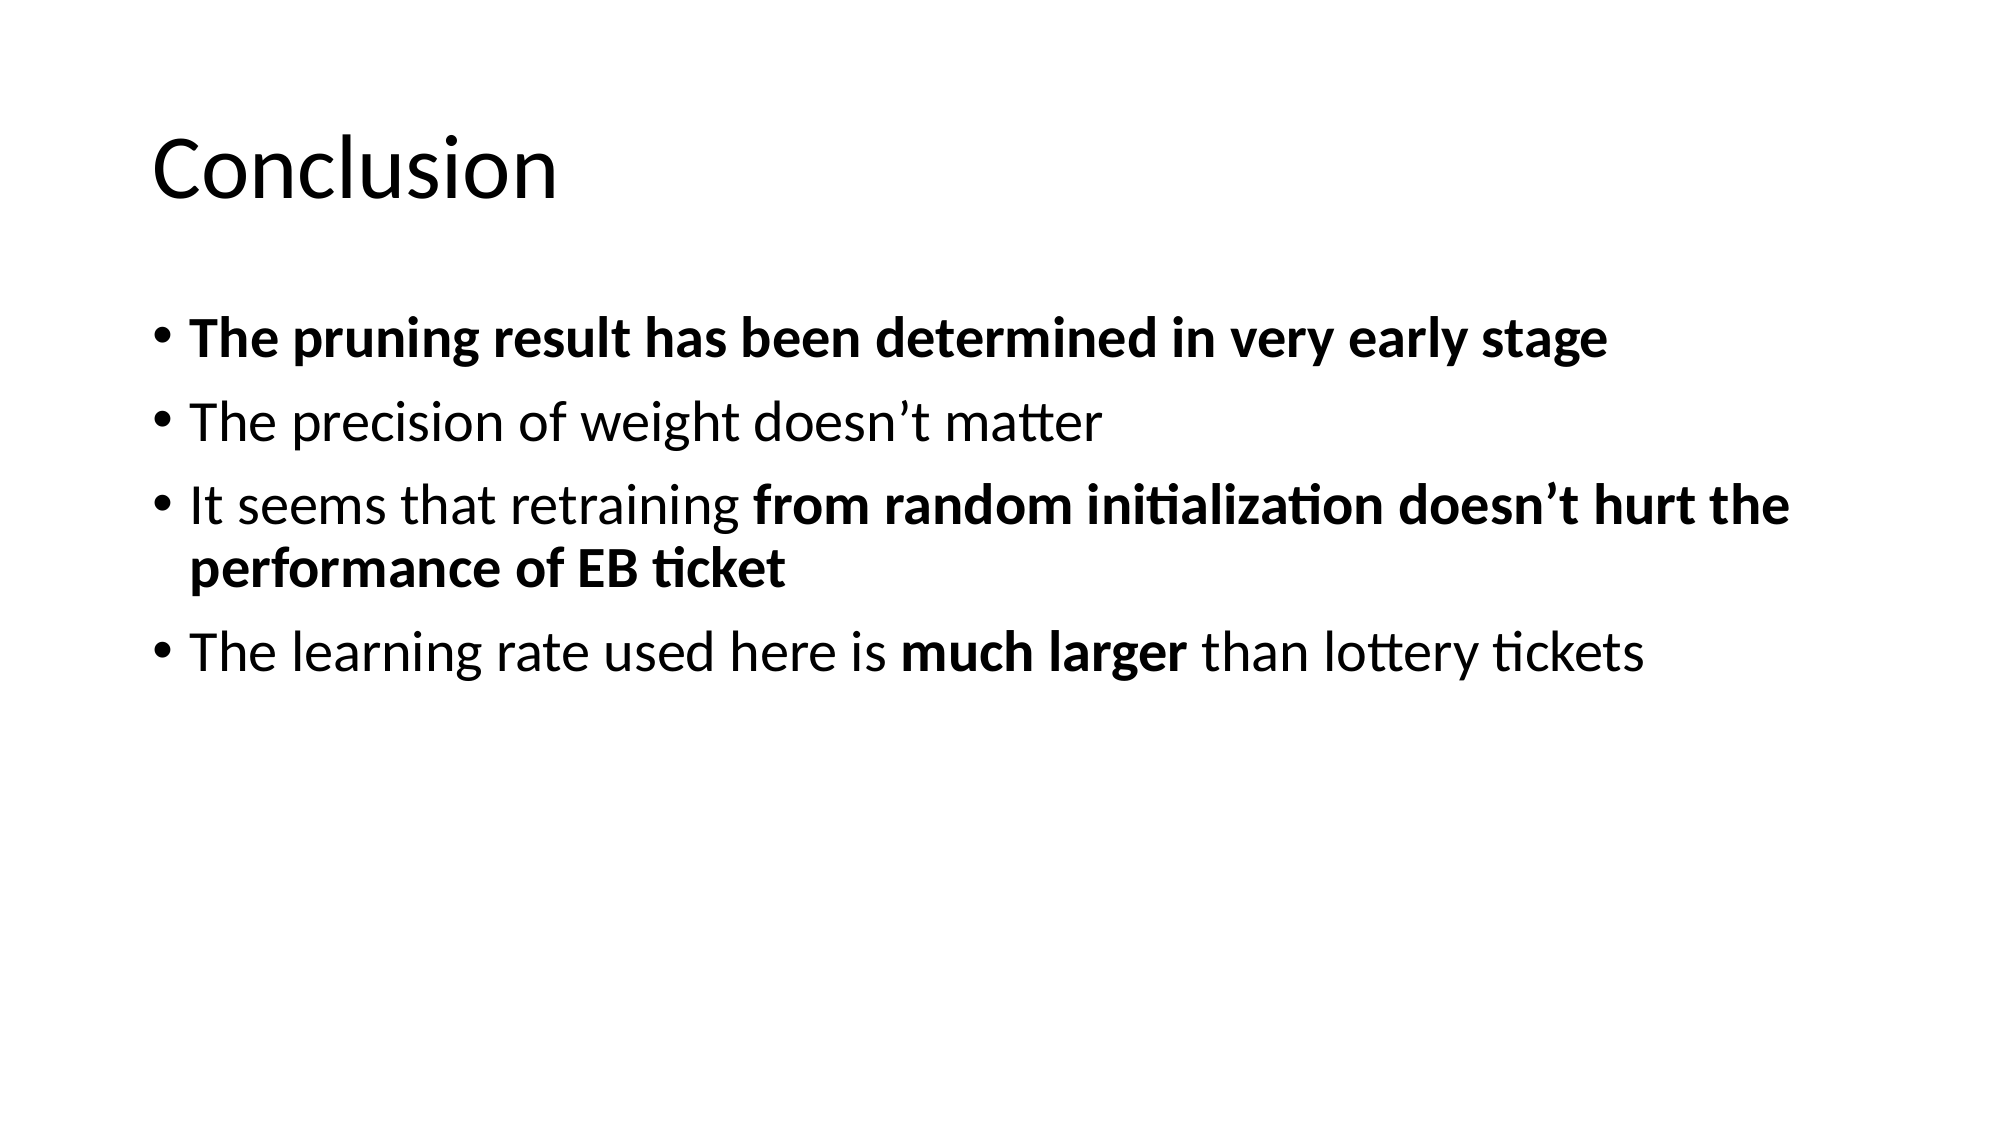

# Conclusion
The pruning result has been determined in very early stage
The precision of weight doesn’t matter
It seems that retraining from random initialization doesn’t hurt the performance of EB ticket
The learning rate used here is much larger than lottery tickets